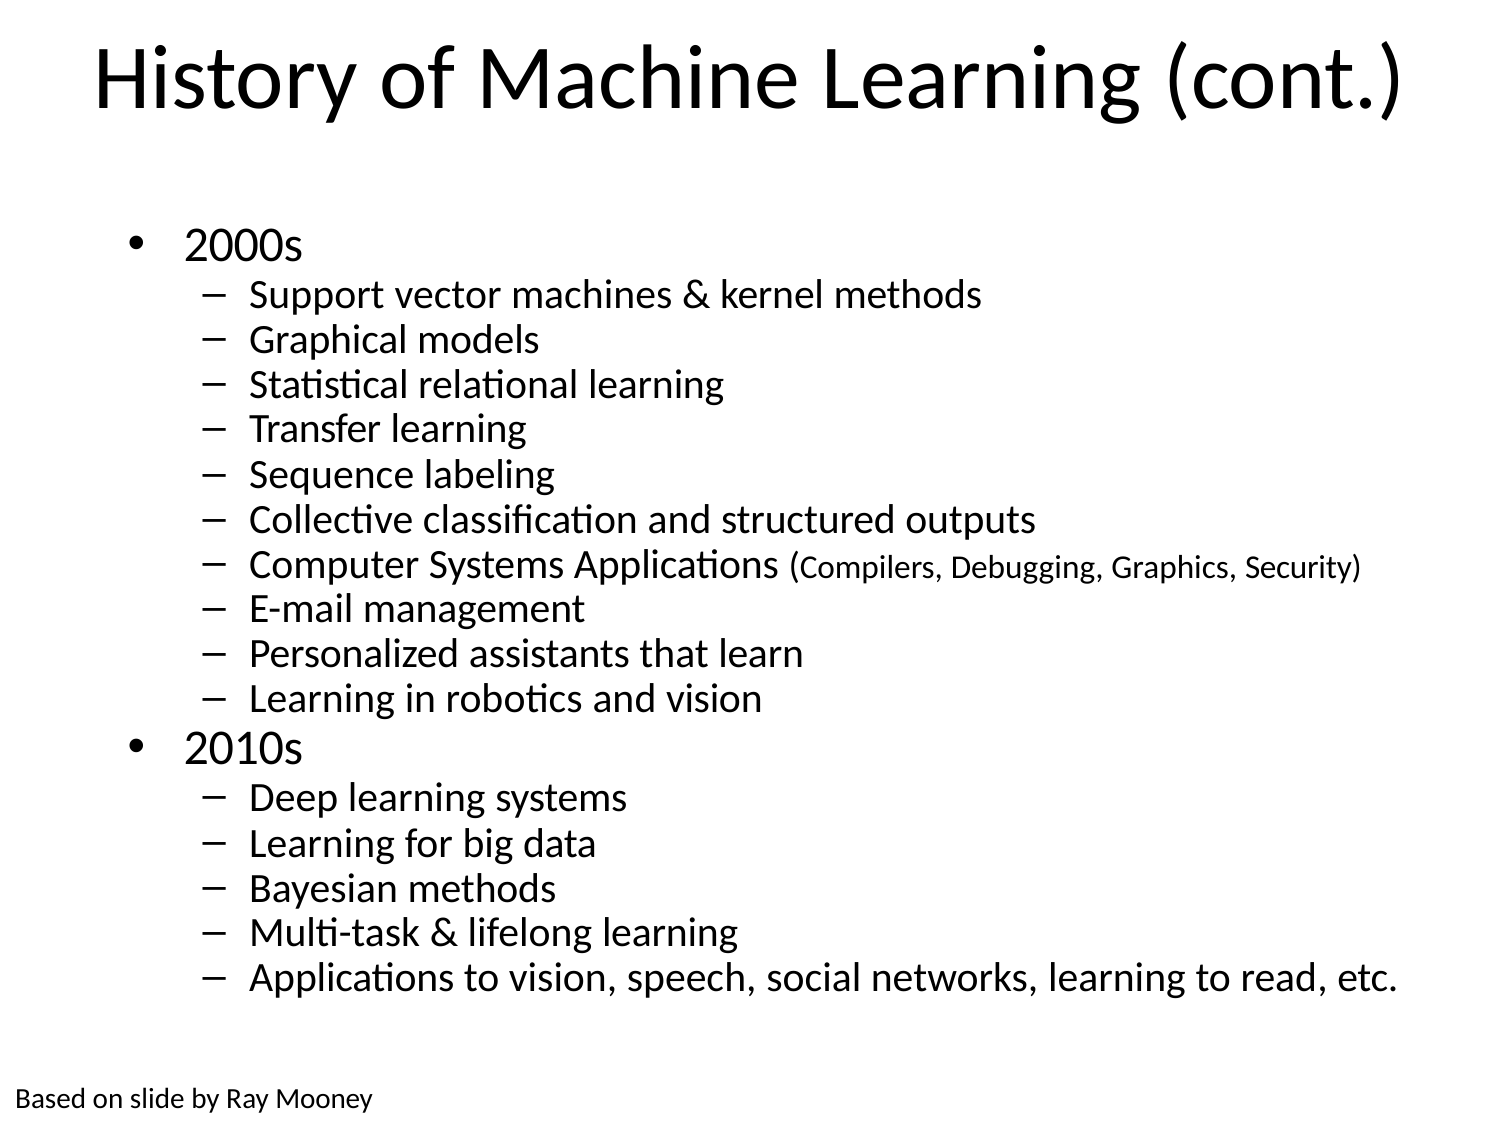

# History of Machine Learning (cont.)
2000s
Support vector machines & kernel methods
Graphical models
Statistical relational learning
Transfer learning
Sequence labeling
Collective classification and structured outputs
Computer Systems Applications (Compilers, Debugging, Graphics, Security)
E-mail management
Personalized assistants that learn
Learning in robotics and vision
2010s
Deep learning systems
Learning for big data
Bayesian methods
Multi-task & lifelong learning
Applications to vision, speech, social networks, learning to read, etc.

Based on slide by Ray Mooney